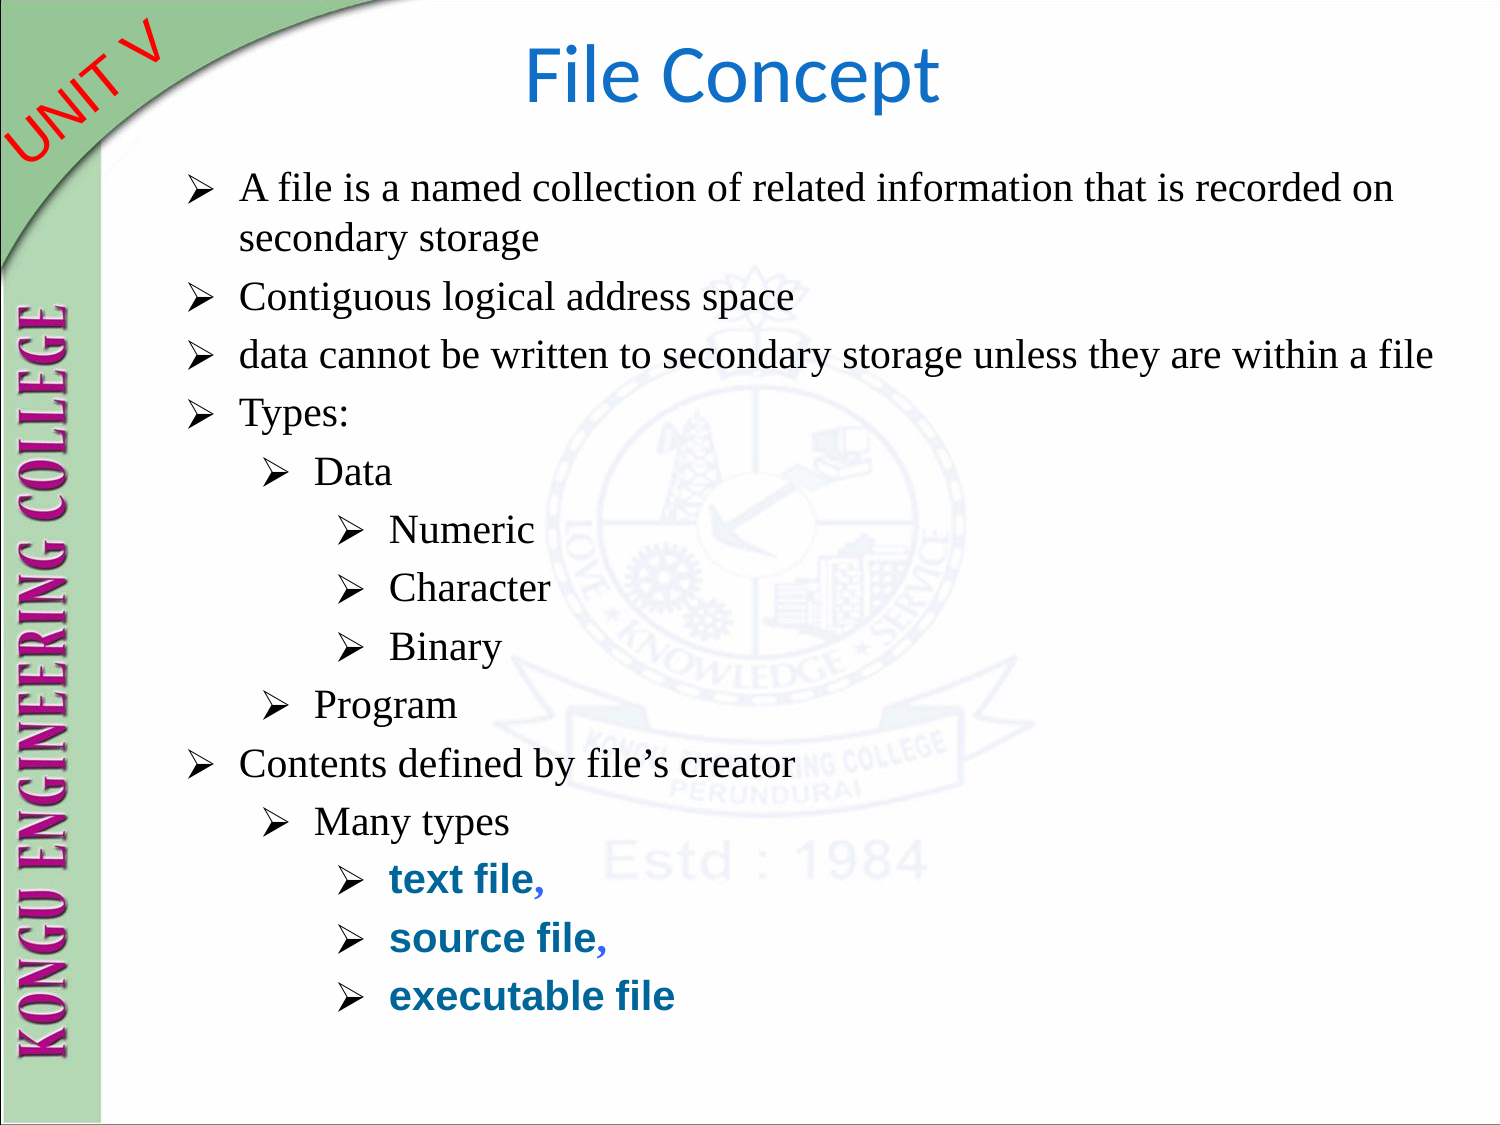

# File Concept
A file is a named collection of related information that is recorded on secondary storage
Contiguous logical address space
data cannot be written to secondary storage unless they are within a file
Types:
Data
Numeric
Character
Binary
Program
Contents defined by file’s creator
Many types
text file,
source file,
executable file